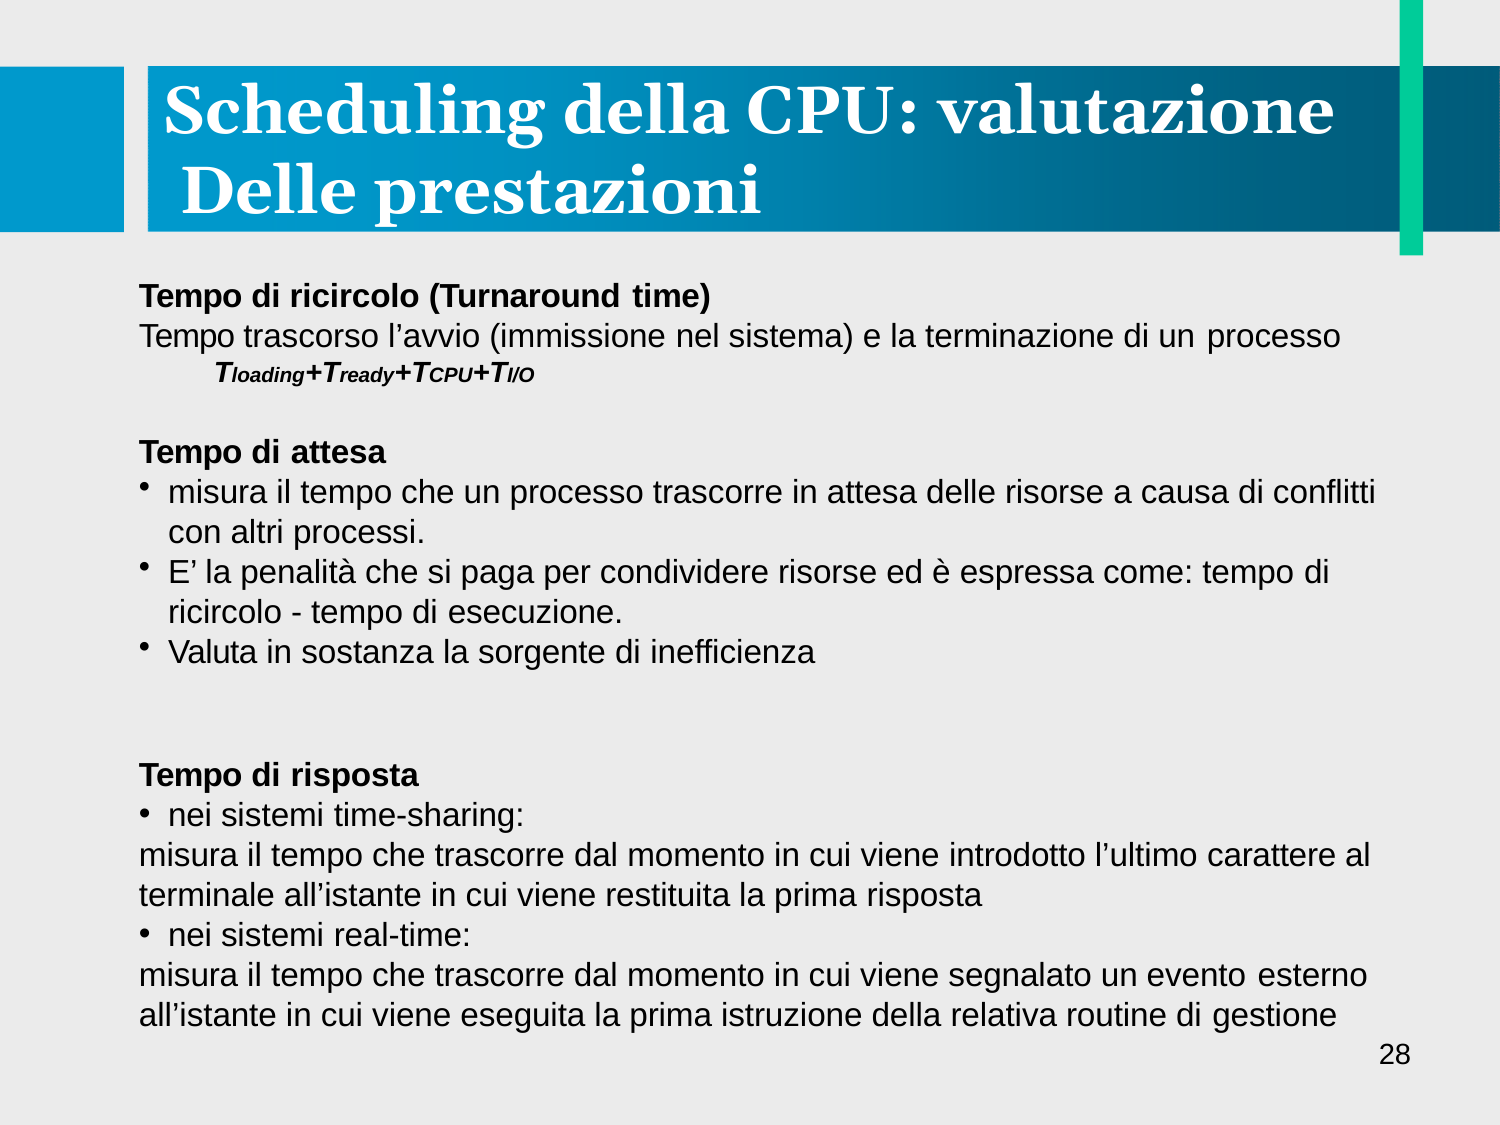

# Scheduling della CPU: valutazione  Delle prestazioni

Tempo di ricircolo (Turnaround time)
Tempo trascorso l’avvio (immissione nel sistema) e la terminazione di un processo
Tloading+Tready+TCPU+TI/O

Tempo di attesa
misura il tempo che un processo trascorre in attesa delle risorse a causa di conflitti  con altri processi.
E’ la penalità che si paga per condividere risorse ed è espressa come: tempo di
ricircolo - tempo di esecuzione.
Valuta in sostanza la sorgente di inefficienza

Tempo di risposta
nei sistemi time-sharing:
misura il tempo che trascorre dal momento in cui viene introdotto l’ultimo carattere al  terminale all’istante in cui viene restituita la prima risposta
nei sistemi real-time:
misura il tempo che trascorre dal momento in cui viene segnalato un evento esterno
all’istante in cui viene eseguita la prima istruzione della relativa routine di gestione
28